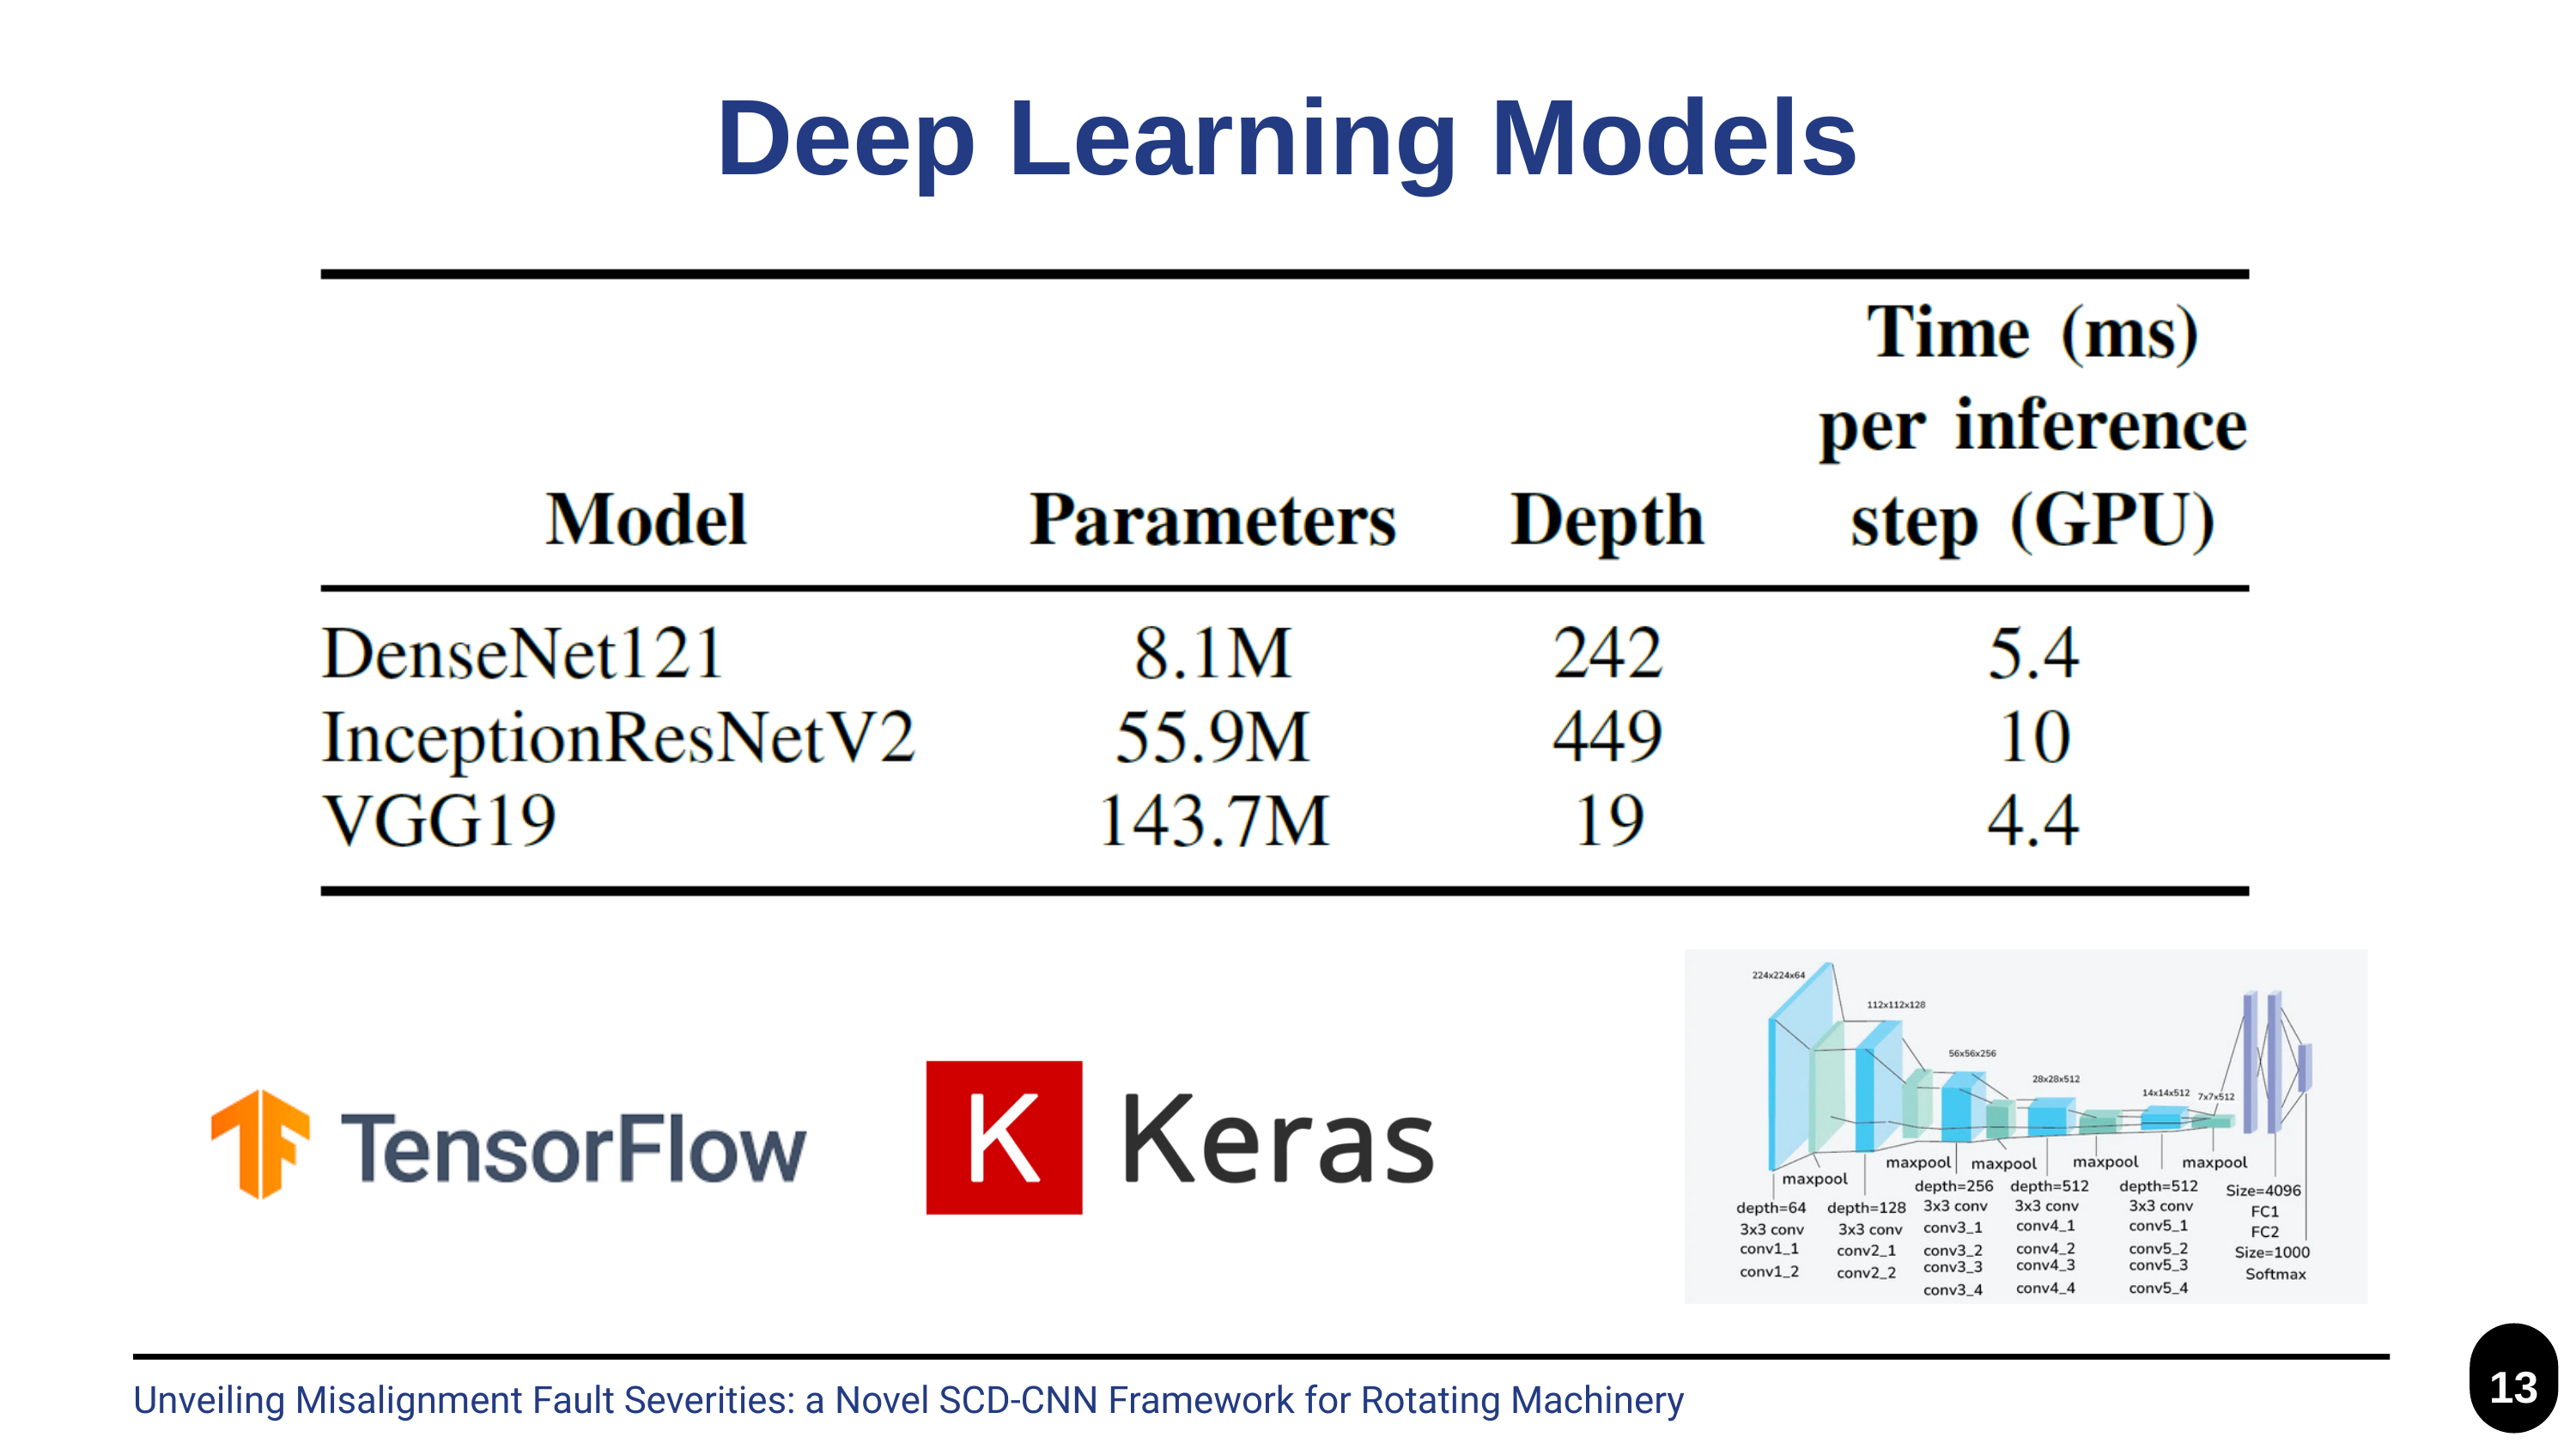

Deep Learning Models

13

Unveiling Misalignment Fault Severities: a Novel SCD-CNN Framework for Rotating Machinery